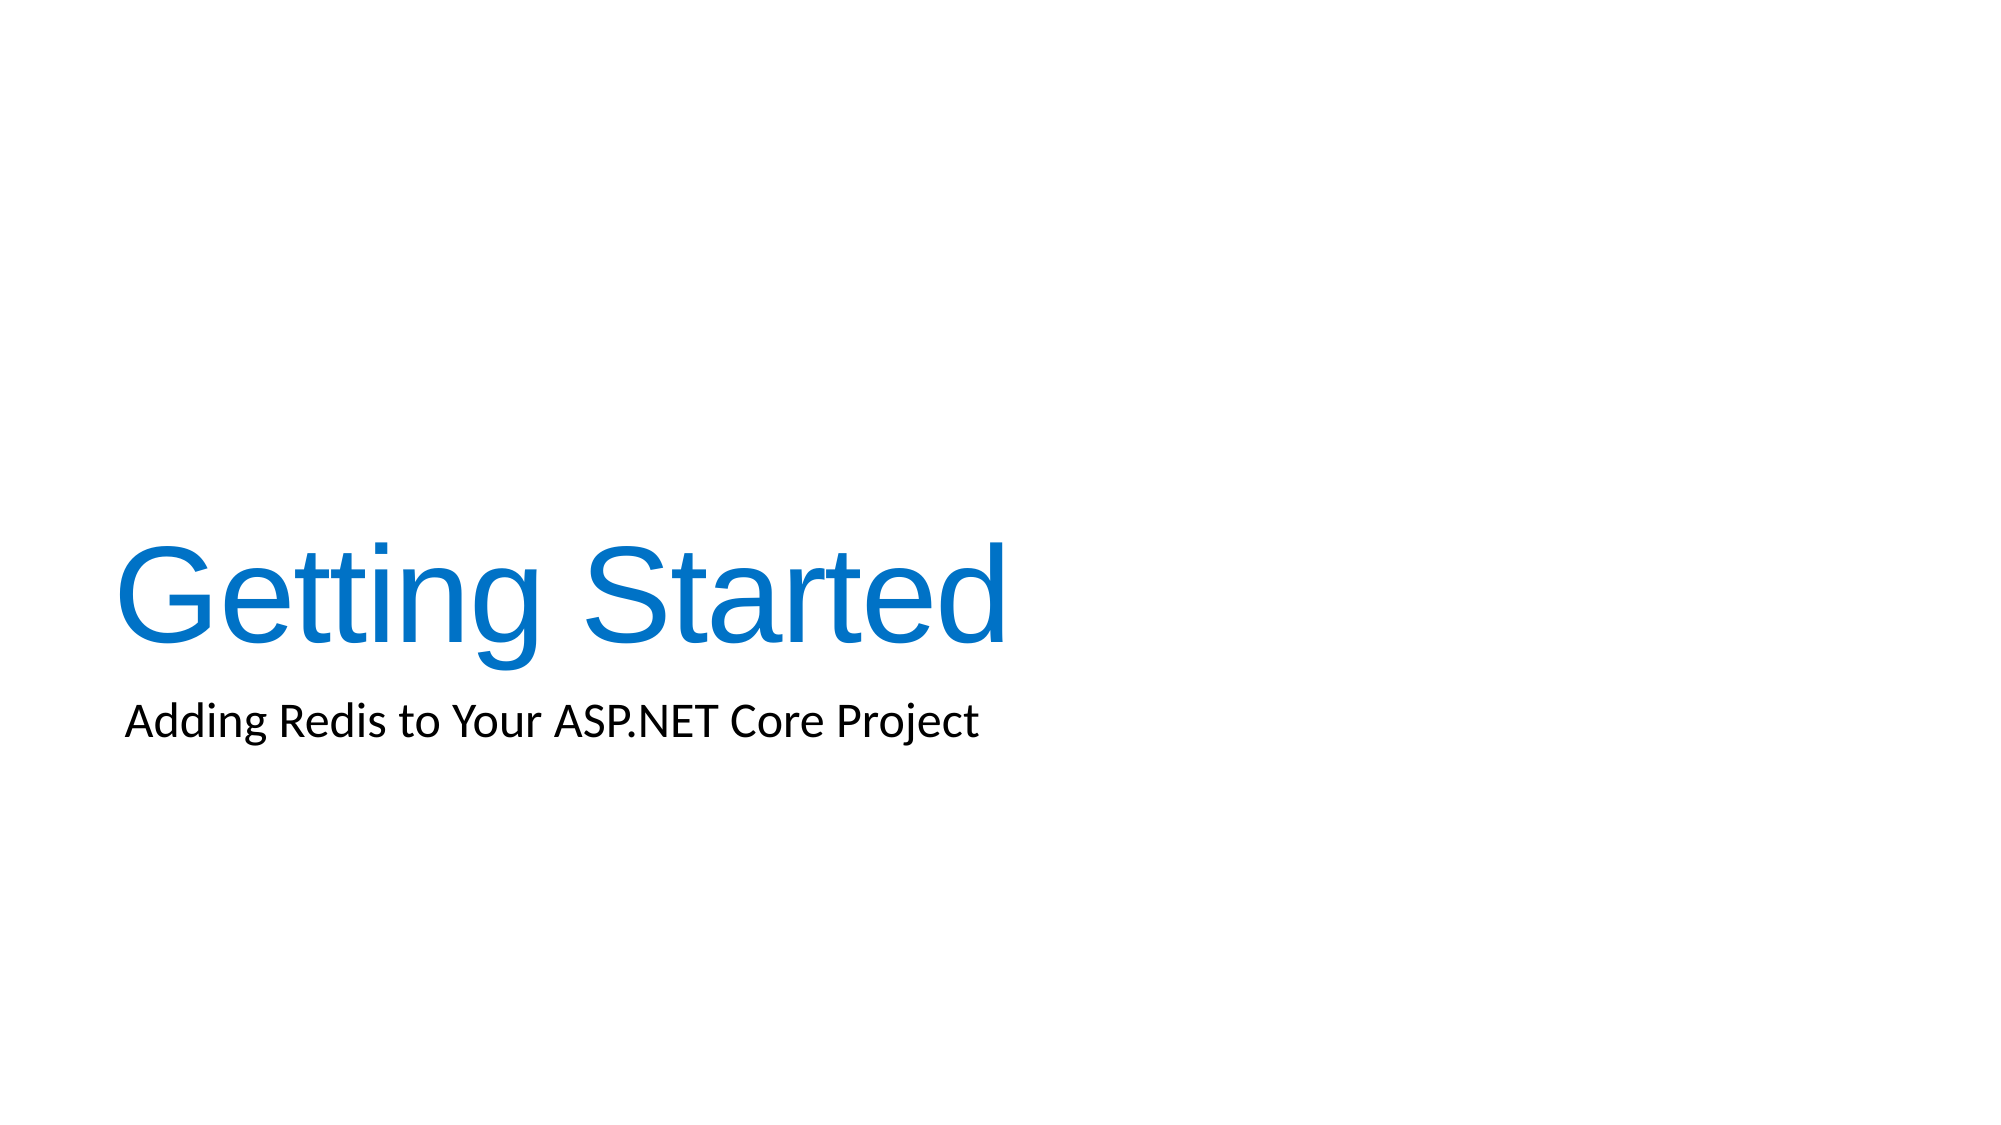

# Getting Started
Adding Redis to Your ASP.NET Core Project